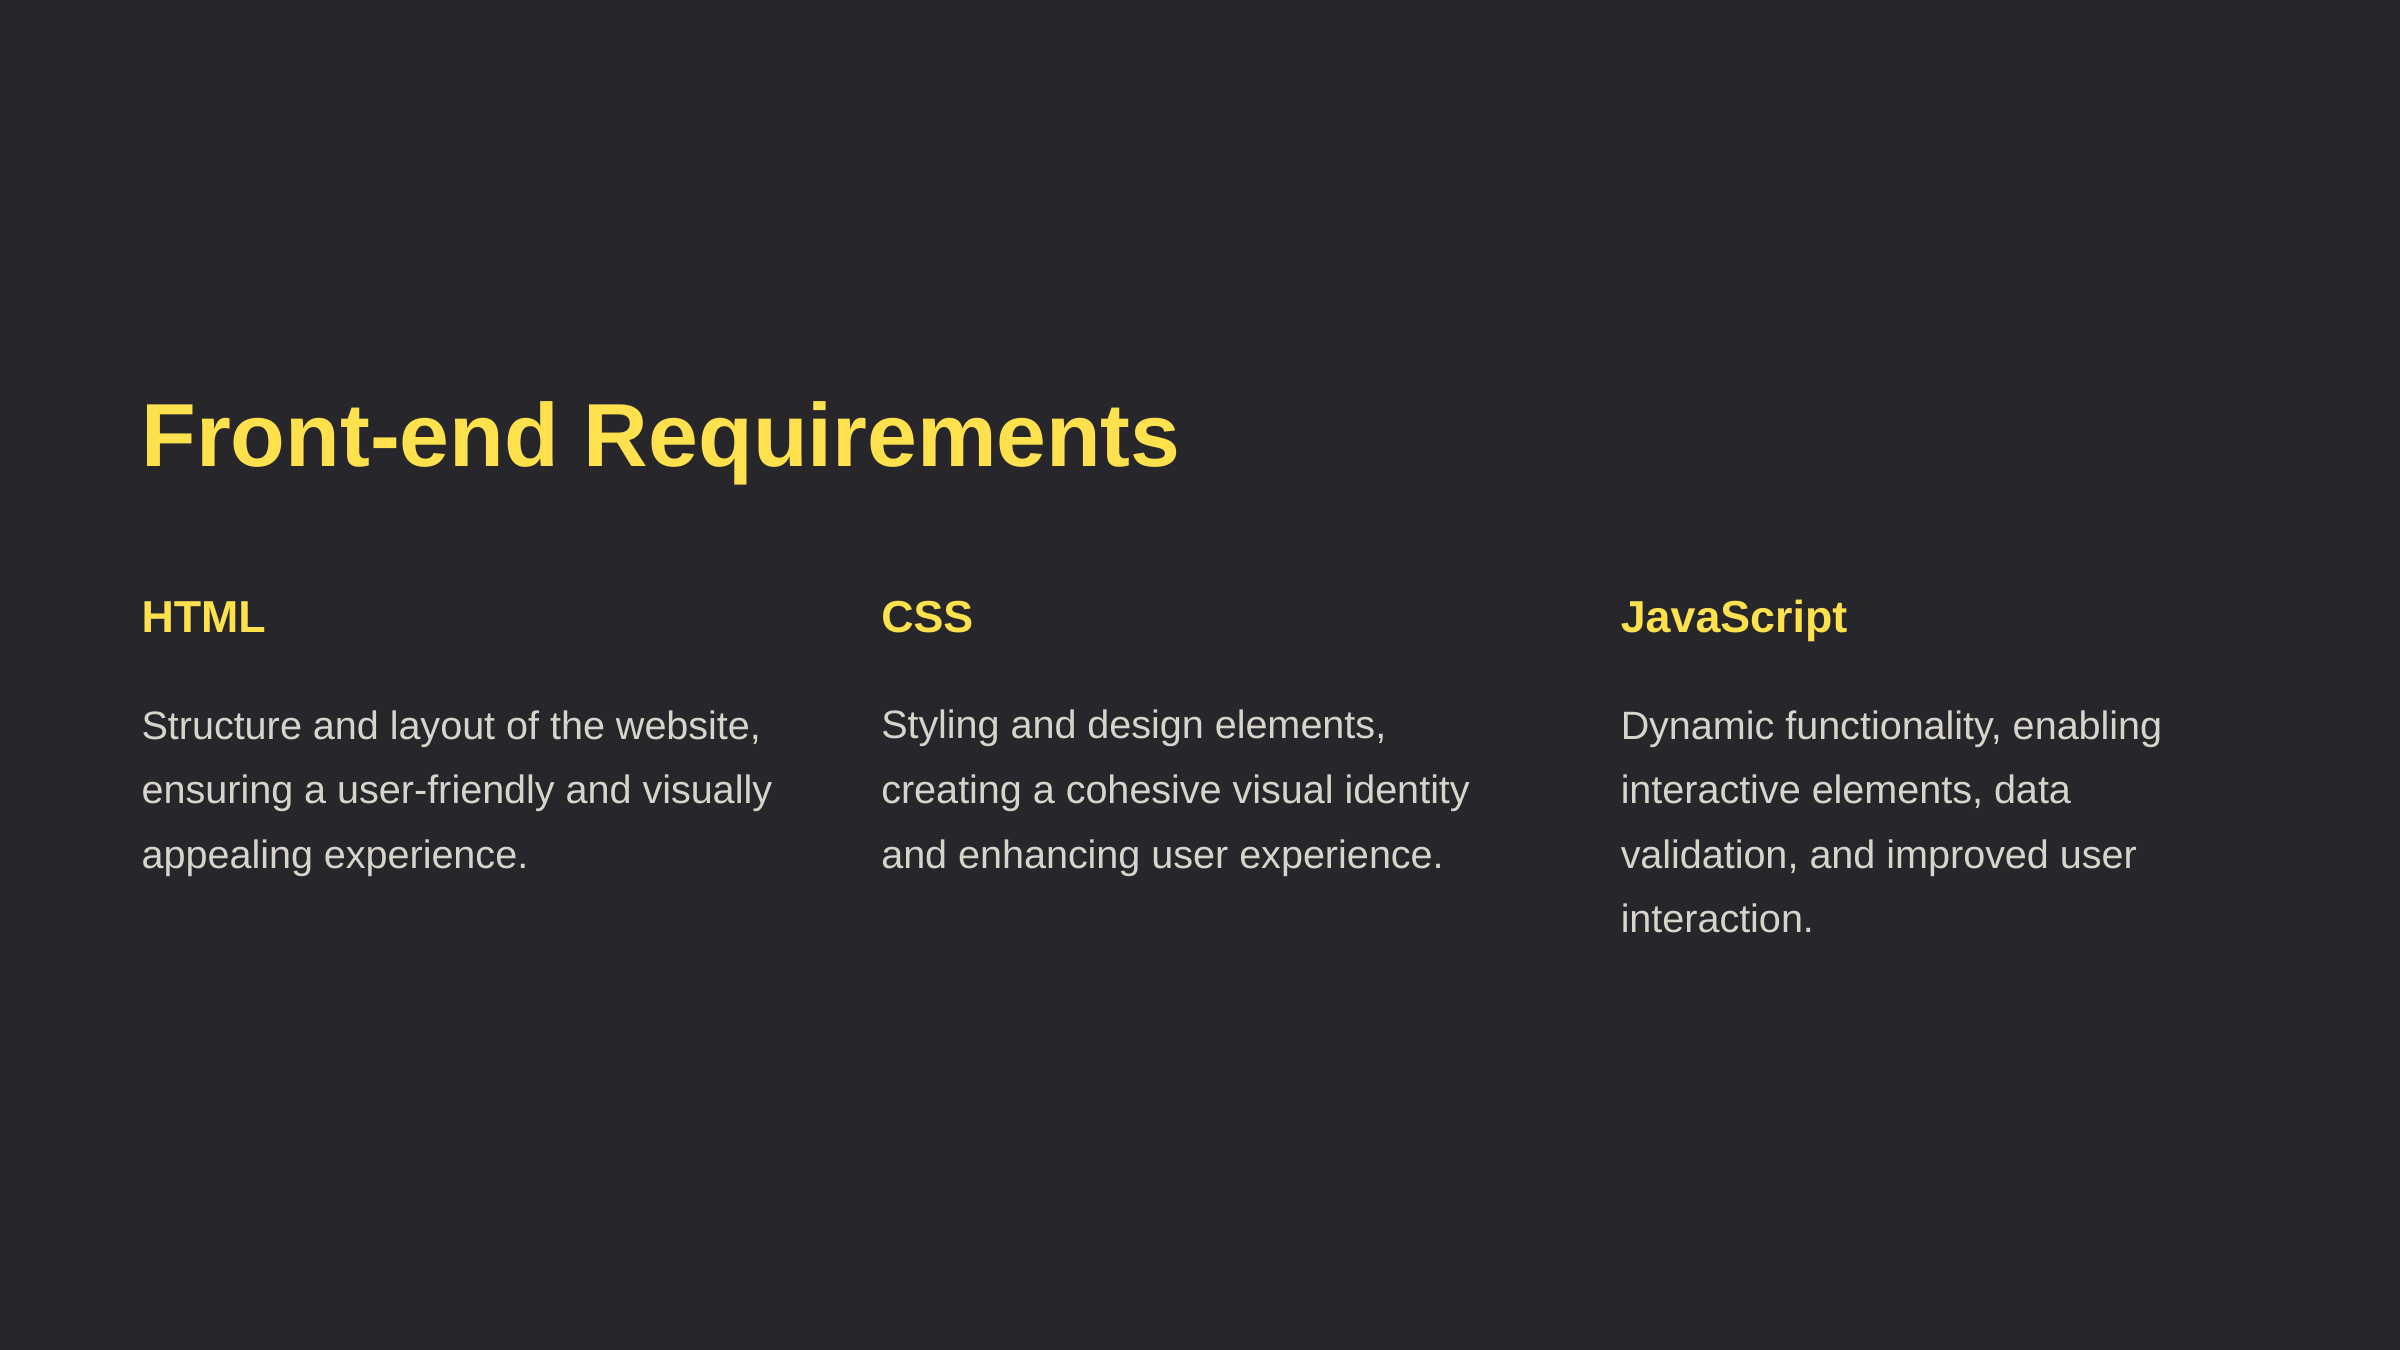

Front-end Requirements
HTML
CSS
JavaScript
Structure and layout of the website, ensuring a user-friendly and visually appealing experience.
Styling and design elements, creating a cohesive visual identity and enhancing user experience.
Dynamic functionality, enabling interactive elements, data validation, and improved user interaction.